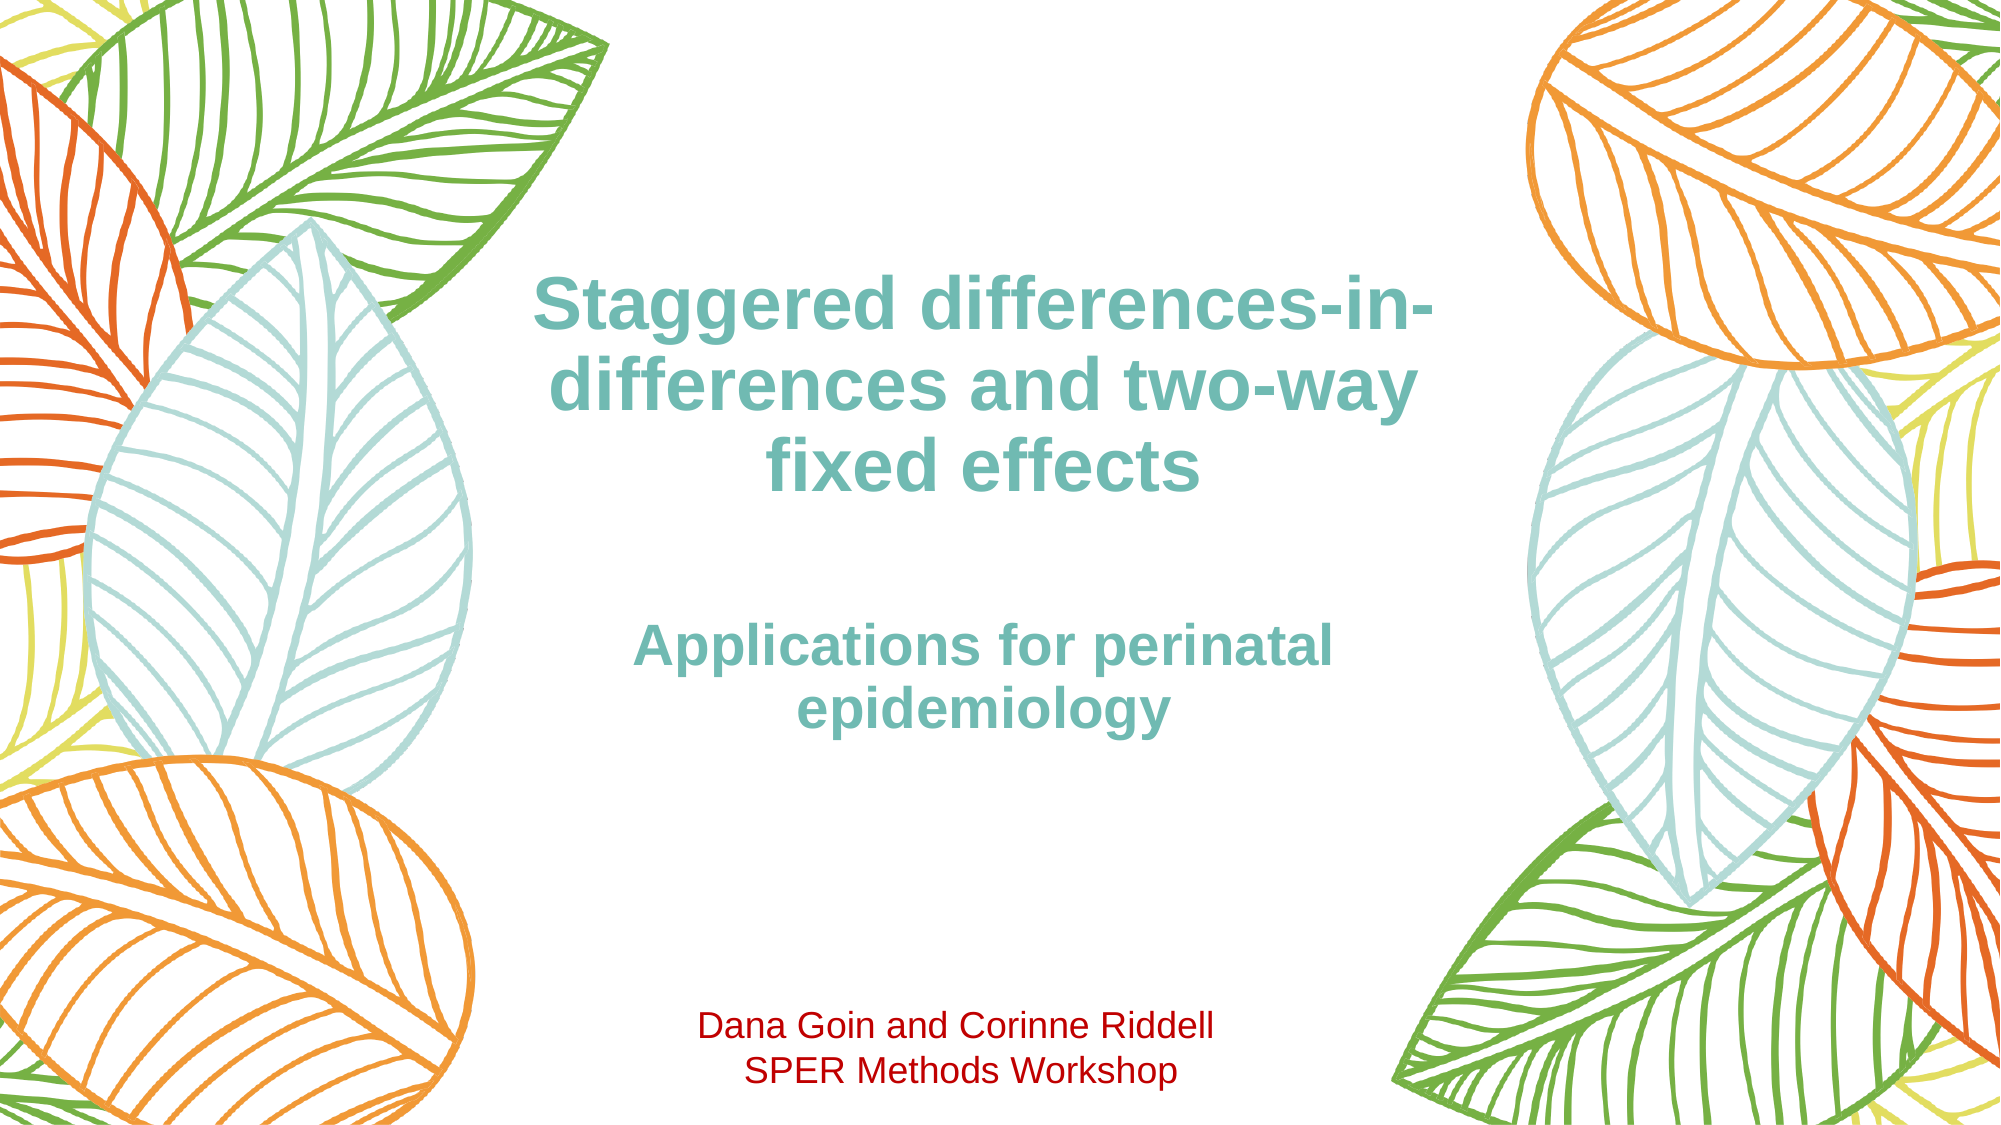

# Staggered differences-in-differences and two-way fixed effects Applications for perinatal epidemiology
Dana Goin and Corinne Riddell
SPER Methods Workshop